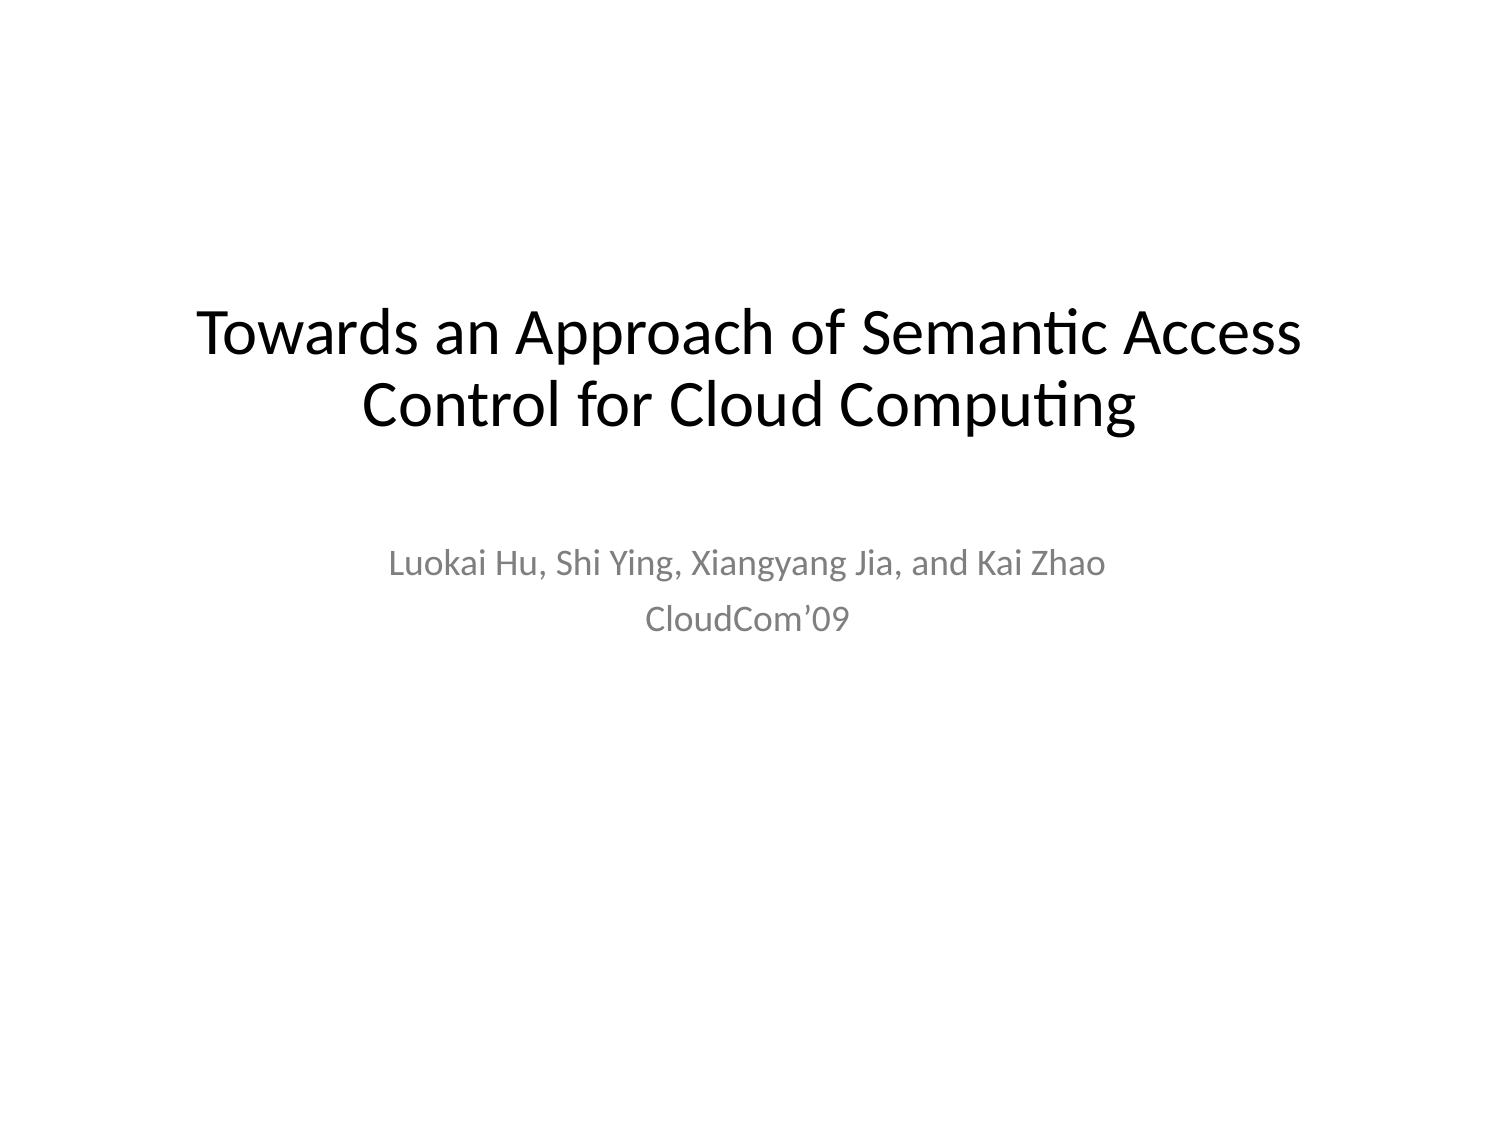

# Towards an Approach of Semantic Access Control for Cloud Computing
Luokai Hu, Shi Ying, Xiangyang Jia, and Kai Zhao
CloudCom’09